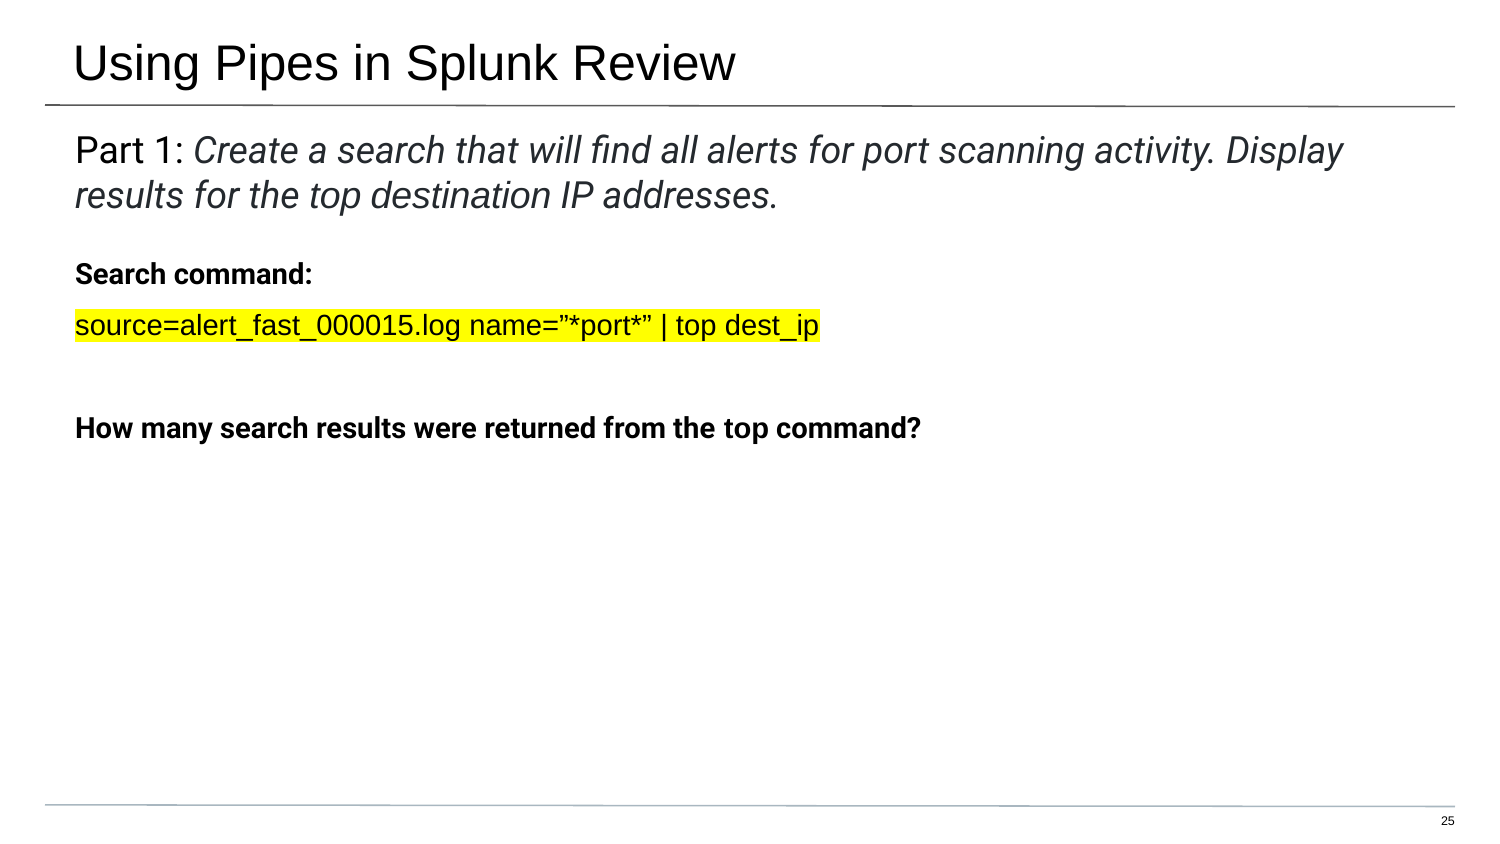

# Using Pipes in Splunk Review
Part 1: Create a search that will find all alerts for port scanning activity. Display results for the top destination IP addresses.

Search command:
source=alert_fast_000015.log name=”*port*” | top dest_ip

How many search results were returned from the top command?

25